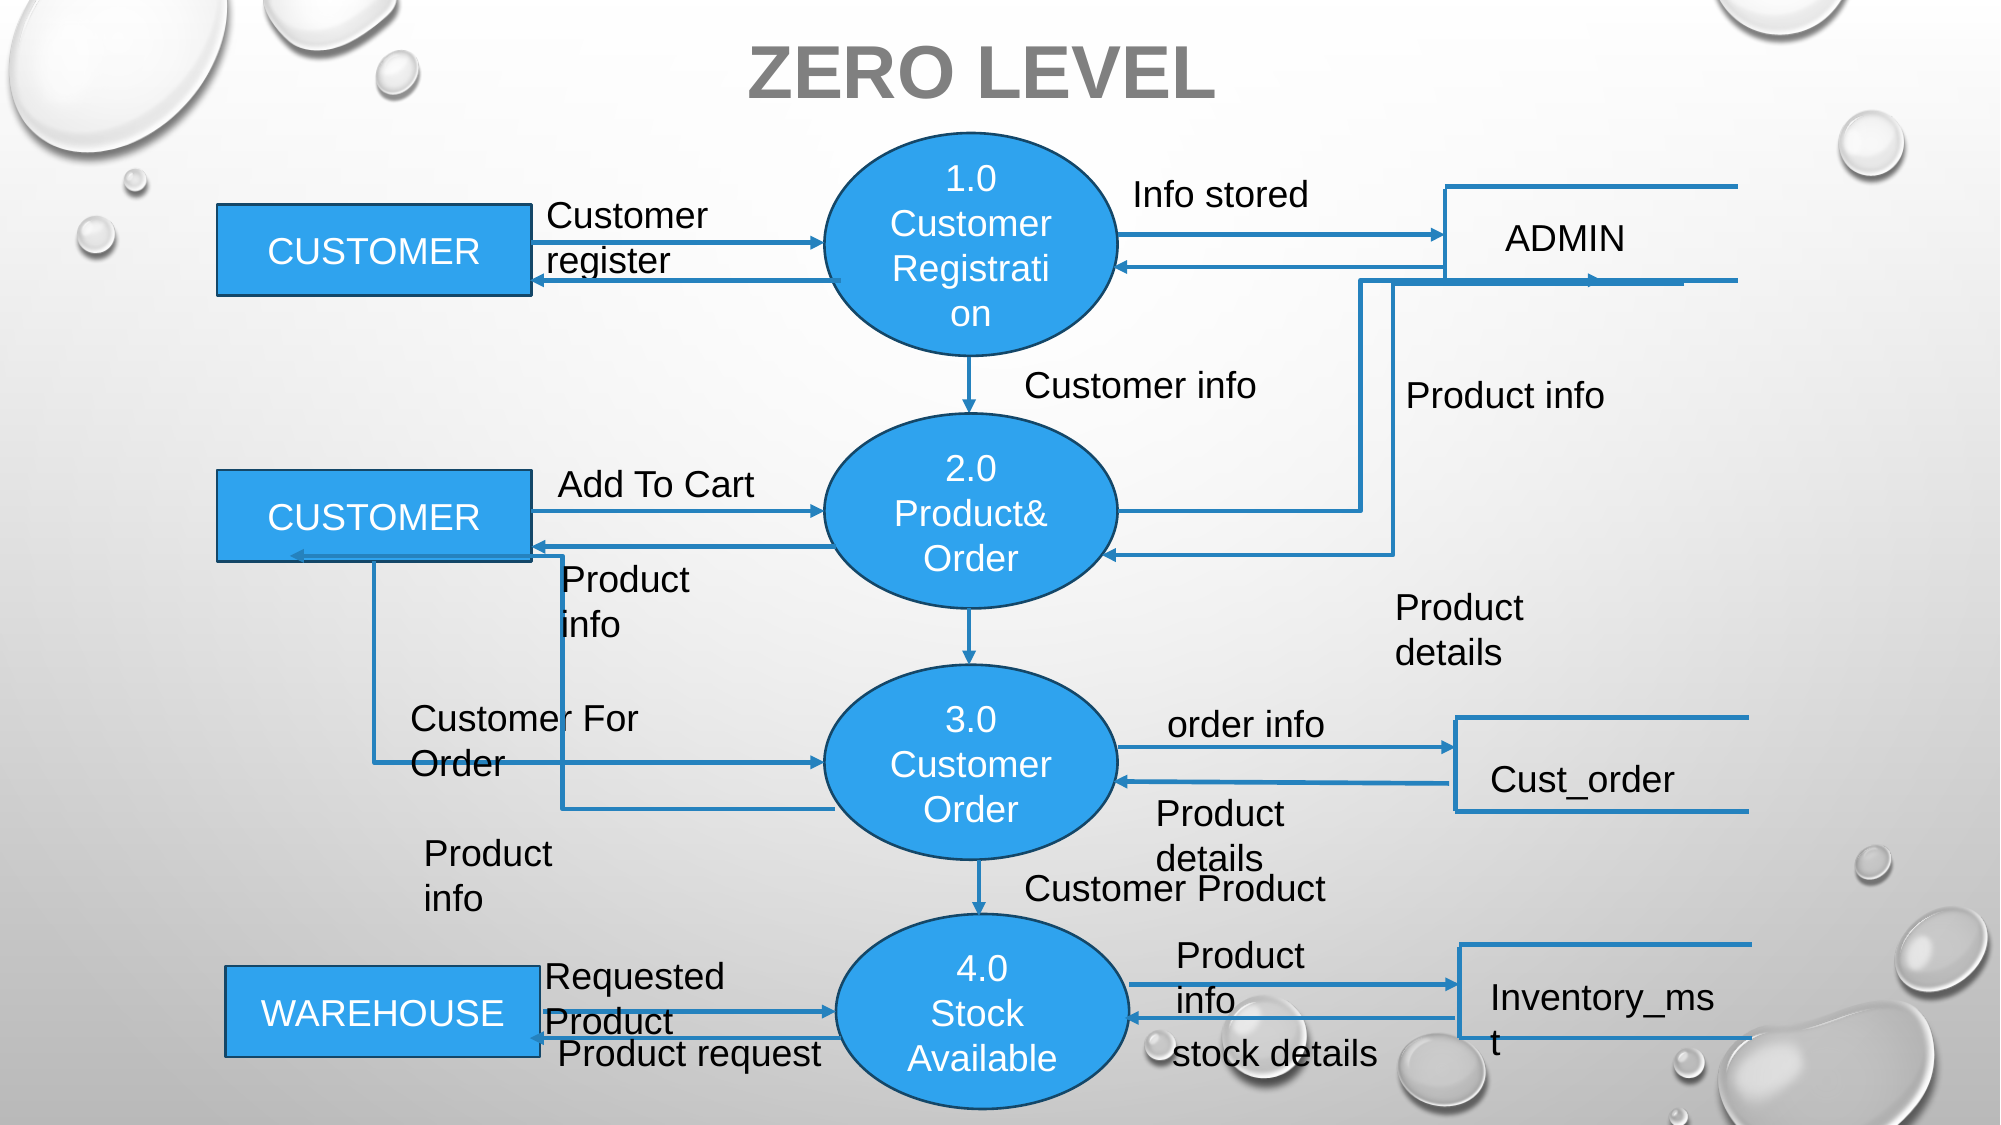

ZERO LEVEL
1.0
Customer Registration
Info stored
Customer register
CUSTOMER
ADMIN
Customer info
Product info
2.0
Product&
Order
Add To Cart
CUSTOMER
Product info
Product details
3.0
Customer Order
Customer For Order
order info
Cust_order
Product details
Product info
Customer Product
4.0
Stock
Available
Product info
Requested Product
WAREHOUSE
Inventory_mst
Product request
stock details